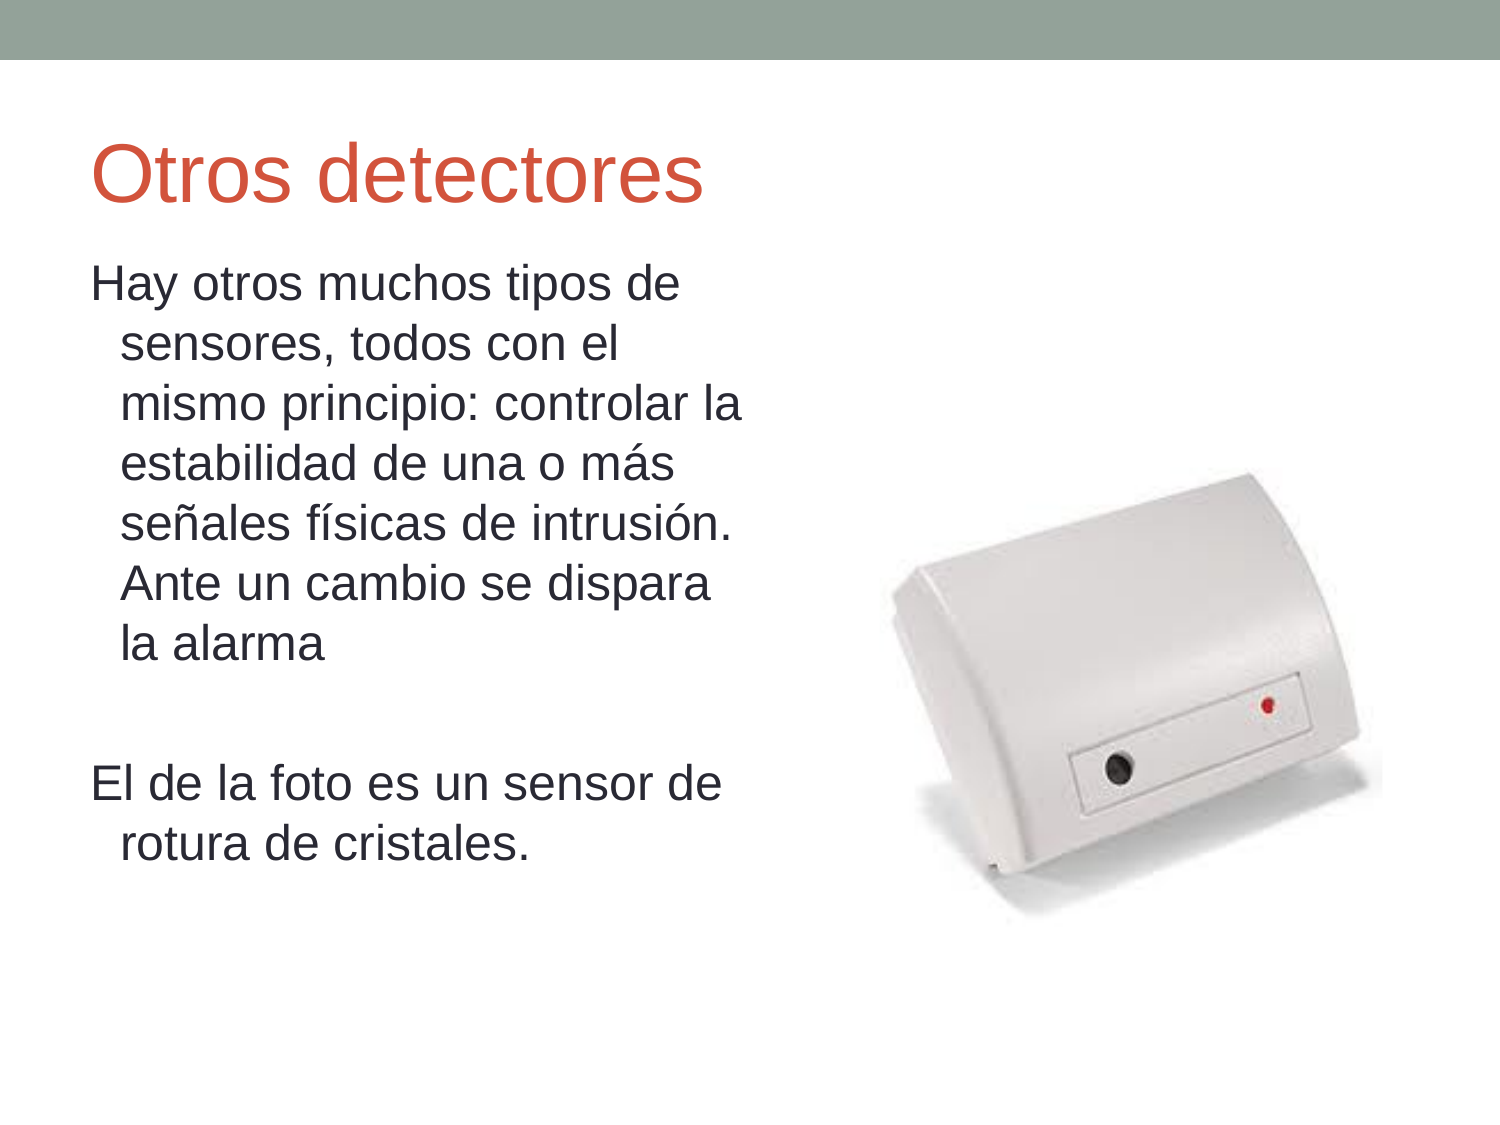

# Otros detectores
Hay otros muchos tipos de sensores, todos con el mismo principio: controlar la estabilidad de una o más señales físicas de intrusión. Ante un cambio se dispara la alarma

El de la foto es un sensor de rotura de cristales.